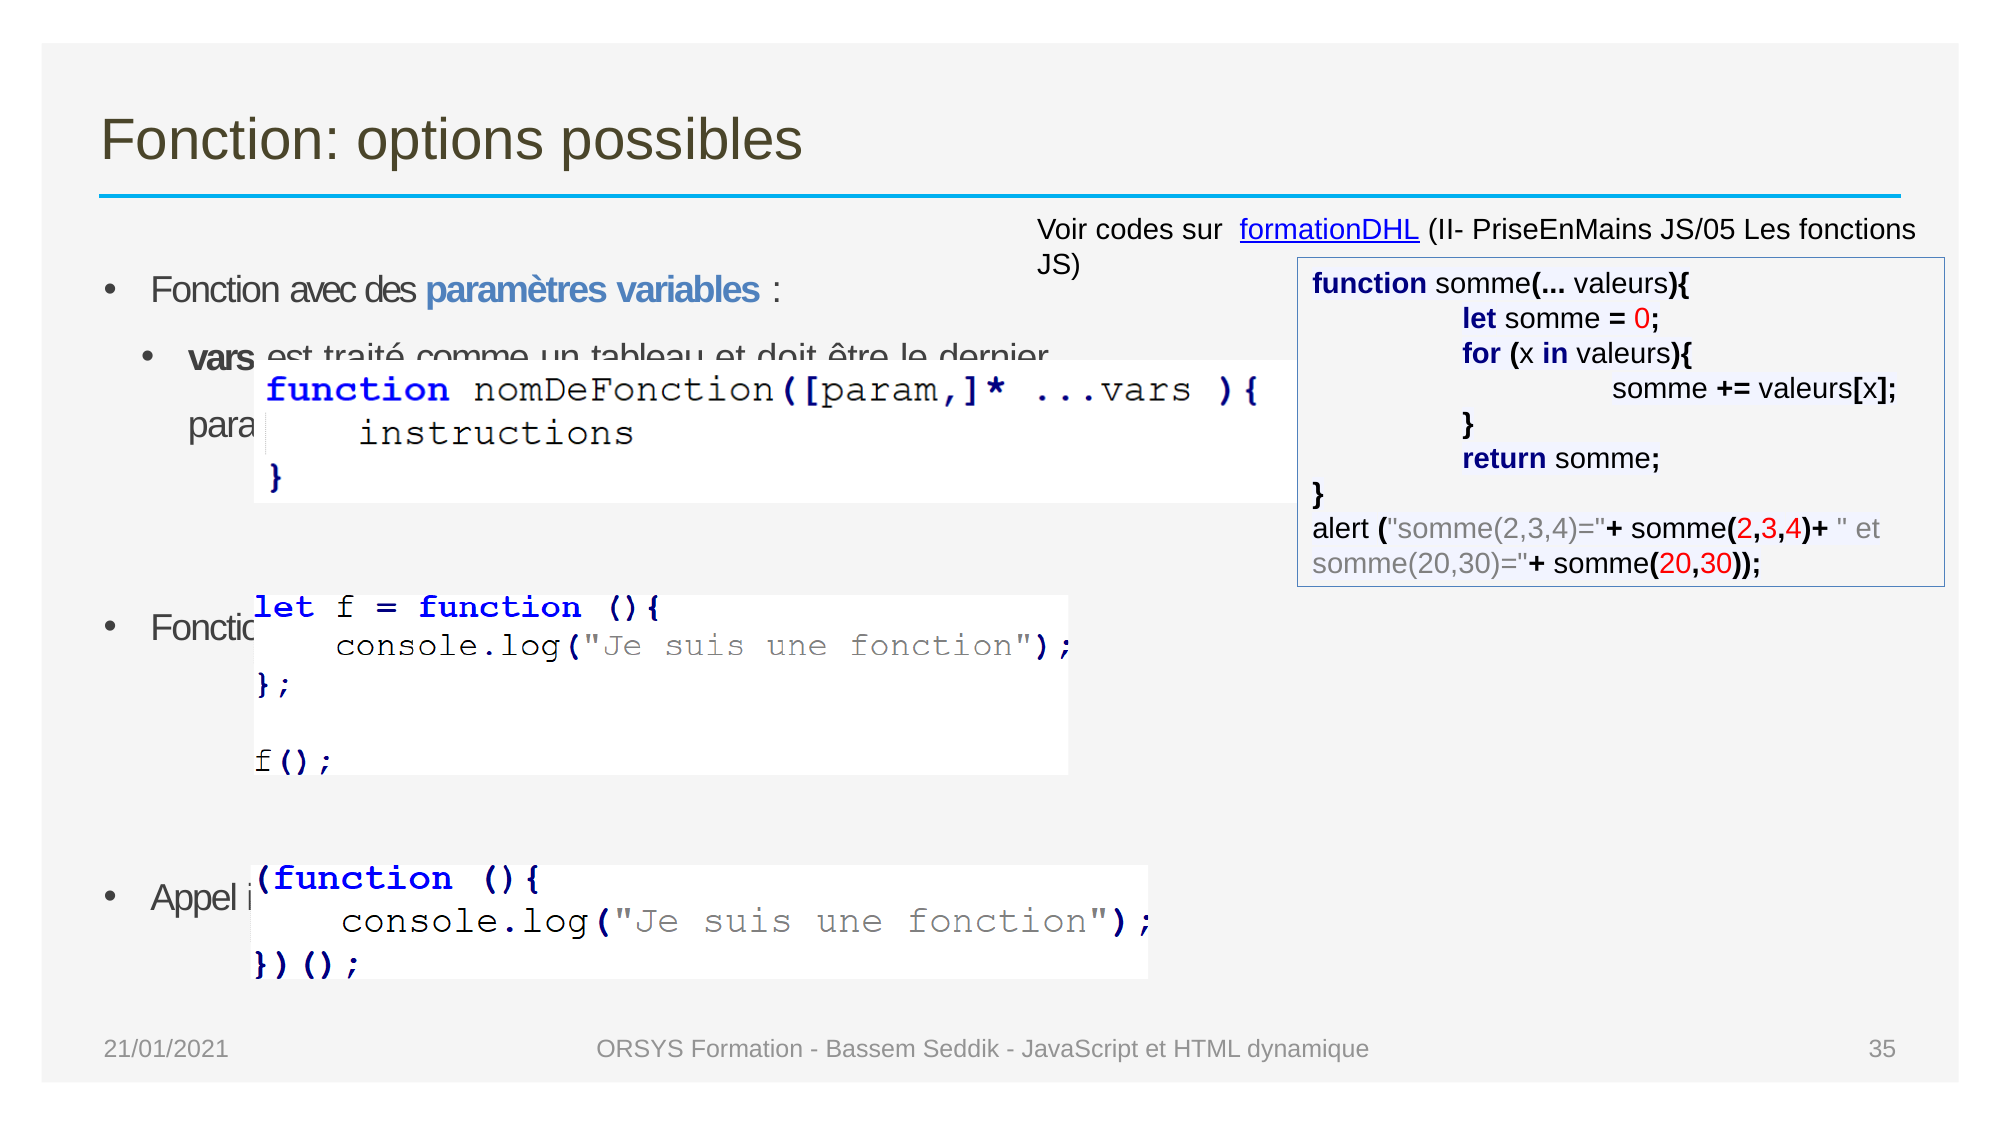

# Fonction: options possibles
Voir codes sur  formationDHL (II- PriseEnMains JS/05 Les fonctions JS)
Fonction avec des paramètres variables :
vars est traité comme un tableau et doit être le dernier paramètre

Fonction anonyme :

Appel immédiat d'une fonction anonyme (closures) :

function somme(... valeurs){
	let somme = 0;
	for (x in valeurs){
		somme += valeurs[x];
	}
	return somme;
}
alert ("somme(2,3,4)="+ somme(2,3,4)+ " et somme(20,30)="+ somme(20,30));

21/01/2021
ORSYS Formation - Bassem Seddik - JavaScript et HTML dynamique
35